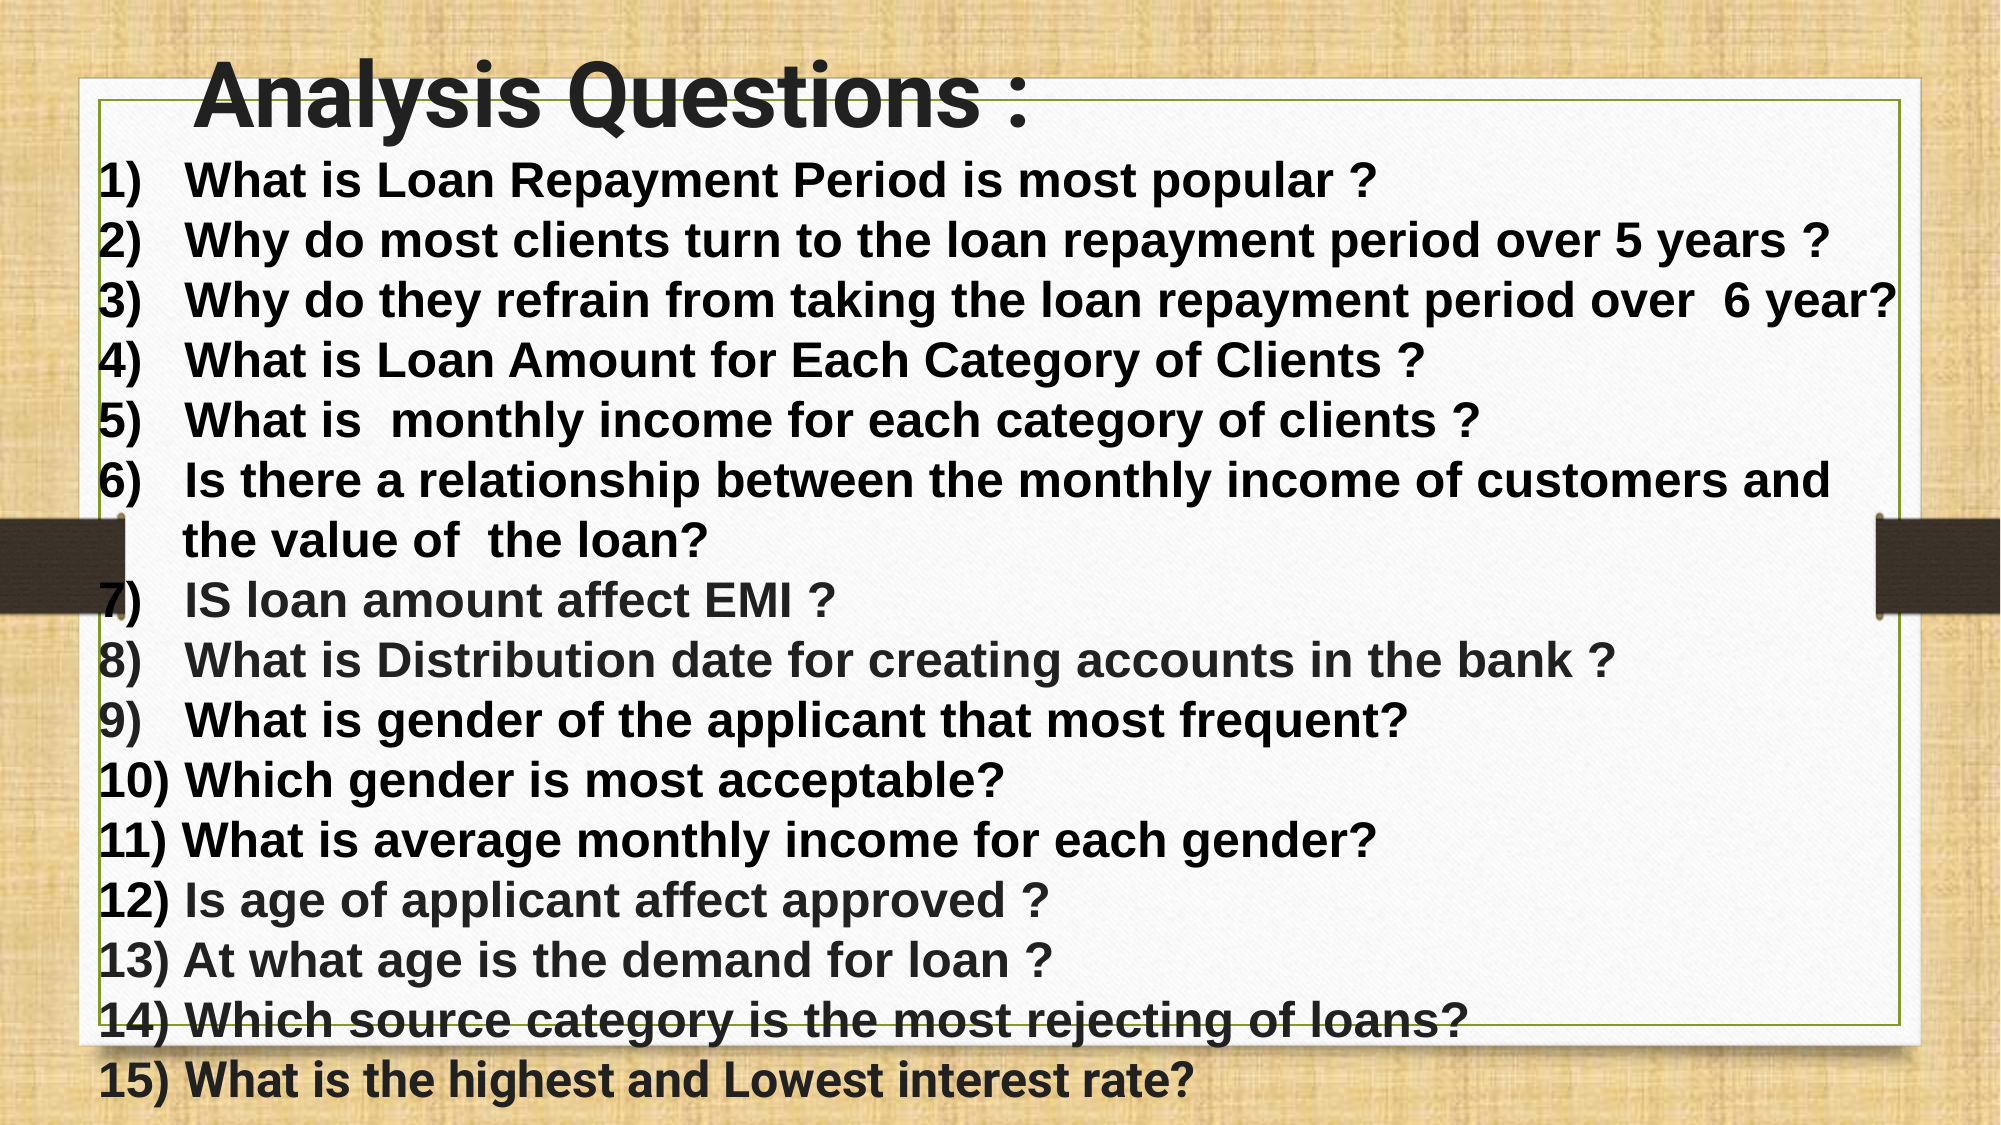

# Analysis Questions :
1)   What is Loan Repayment Period is most popular ?
2)   Why do most clients turn to the loan repayment period over 5 years ?
3)   Why do they refrain from taking the loan repayment period over  6 year?
4)   What is Loan Amount for Each Category of Clients ?
5)   What is  monthly income for each category of clients ?
6)   Is there a relationship between the monthly income of customers and
      the value of  the loan?
7)   IS loan amount affect EMI ?
8)   What is Distribution date for creating accounts in the bank ?
9)   What is gender of the applicant that most frequent?
10) Which gender is most acceptable?
11) What is average monthly income for each gender?
12) Is age of applicant affect approved ?
13) At what age is the demand for loan ?
14) Which source category is the most rejecting of loans?
15) What is the highest and Lowest interest rate?